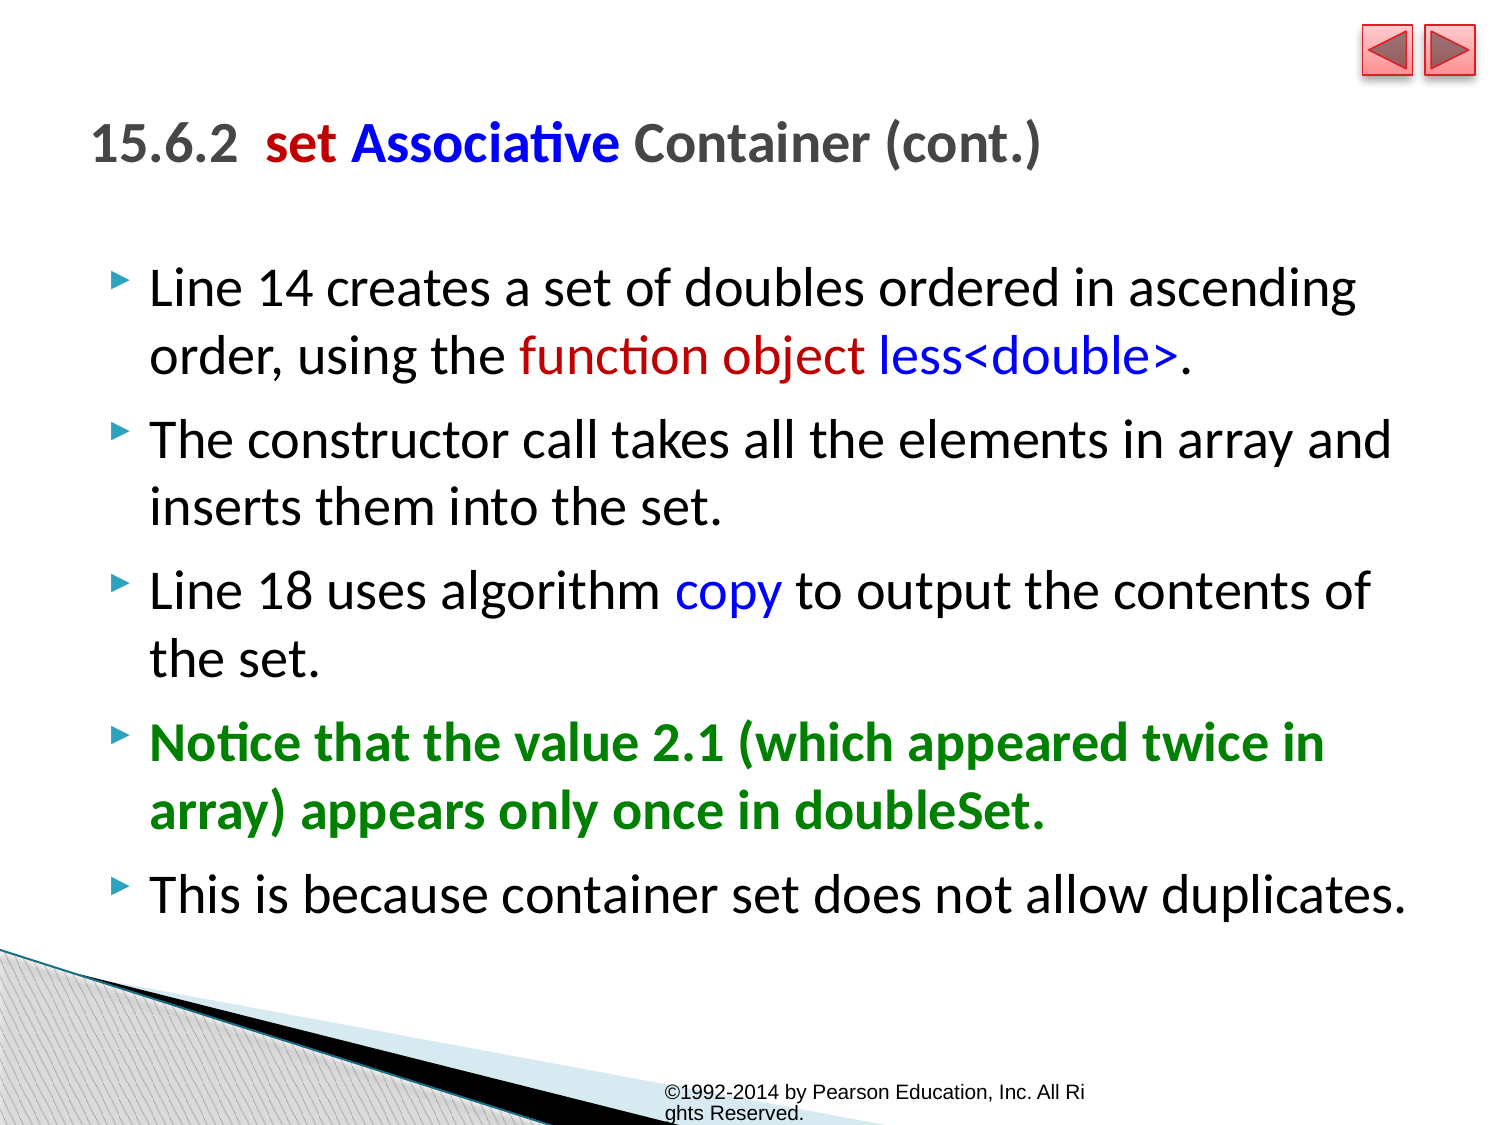

# 15.6.2  set Associative Container (cont.)
Line 14 creates a set of doubles ordered in ascending order, using the function object less<double>.
The constructor call takes all the elements in array and inserts them into the set.
Line 18 uses algorithm copy to output the contents of the set.
Notice that the value 2.1 (which appeared twice in array) appears only once in doubleSet.
This is because container set does not allow duplicates.

©1992-2014 by Pearson Education, Inc. All Rights Reserved.